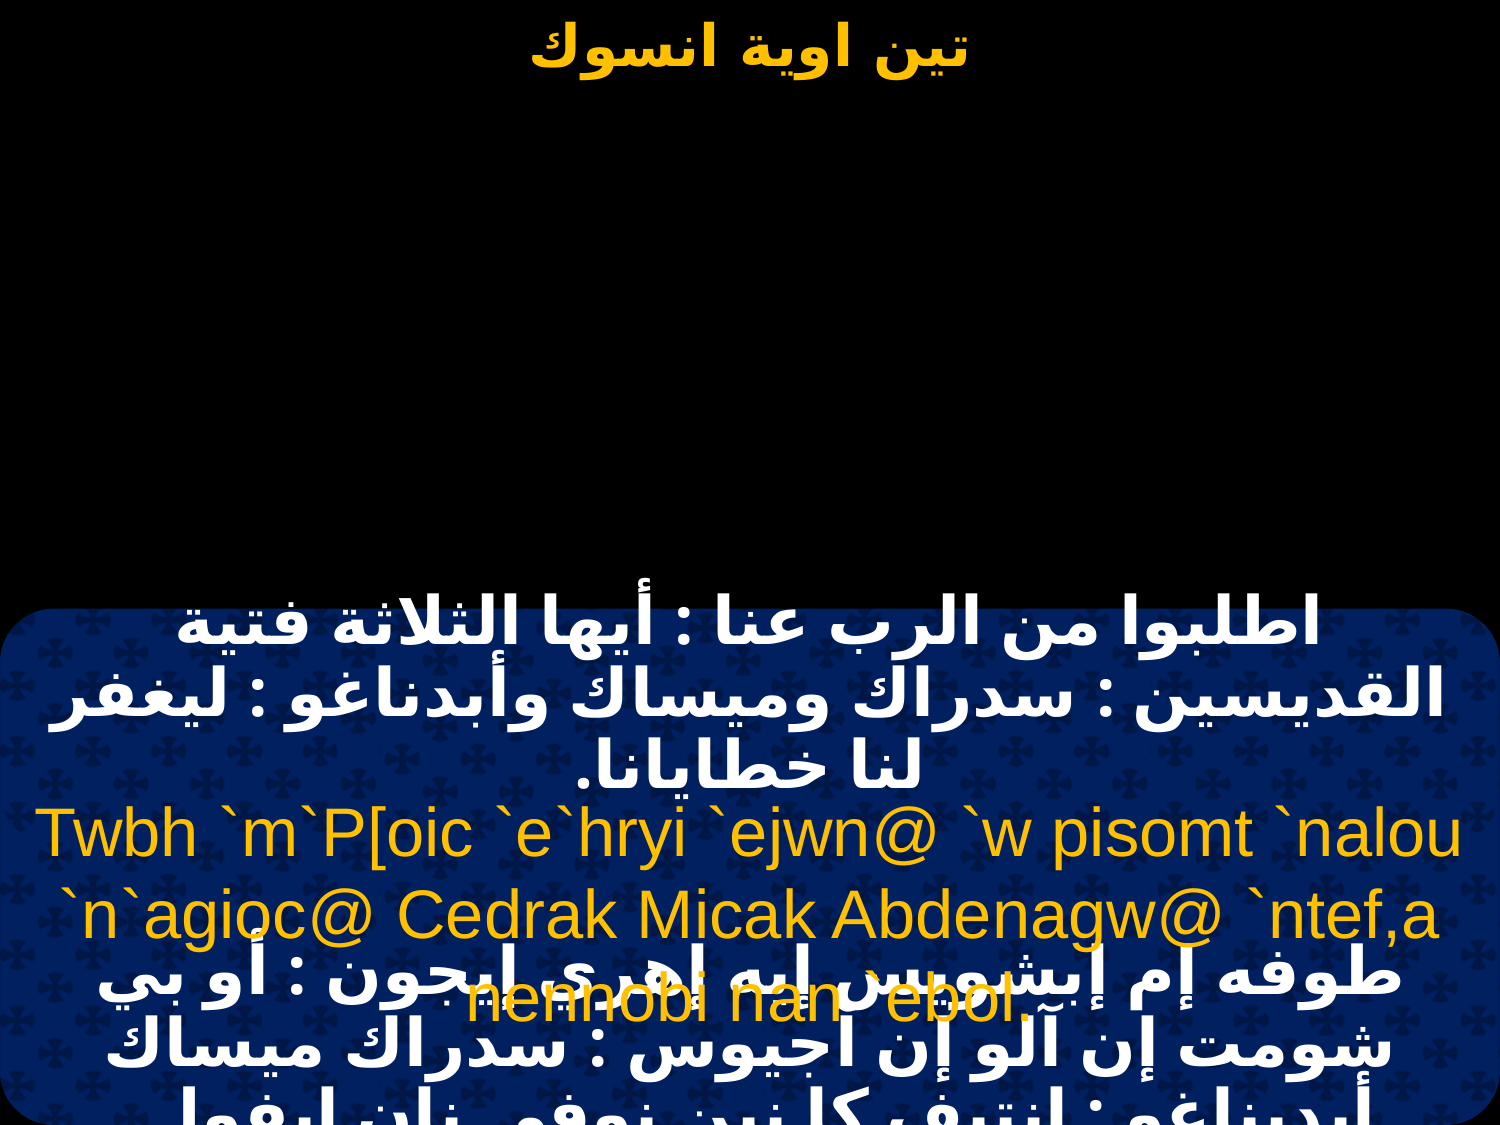

#
اطلبوا من الرب عنا : أيها الثلاثة فتية القديسين : سدراك وميساك وأبدناغو : ليغفر لنا خطايانا.
Twbh `m`P[oic `e`hryi `ejwn@ `w pisomt `nalou `n`agioc@ Cedrak Micak Abdenagw@ `ntef,a nennobi nan `ebol.
طوفه إم إبشويس إيه إهري إيجون : أو بي شومت إن آلو إن آجيوس : سدراك ميساك أبديناغو : إنتيف كا نين نوفي نان إيفول.